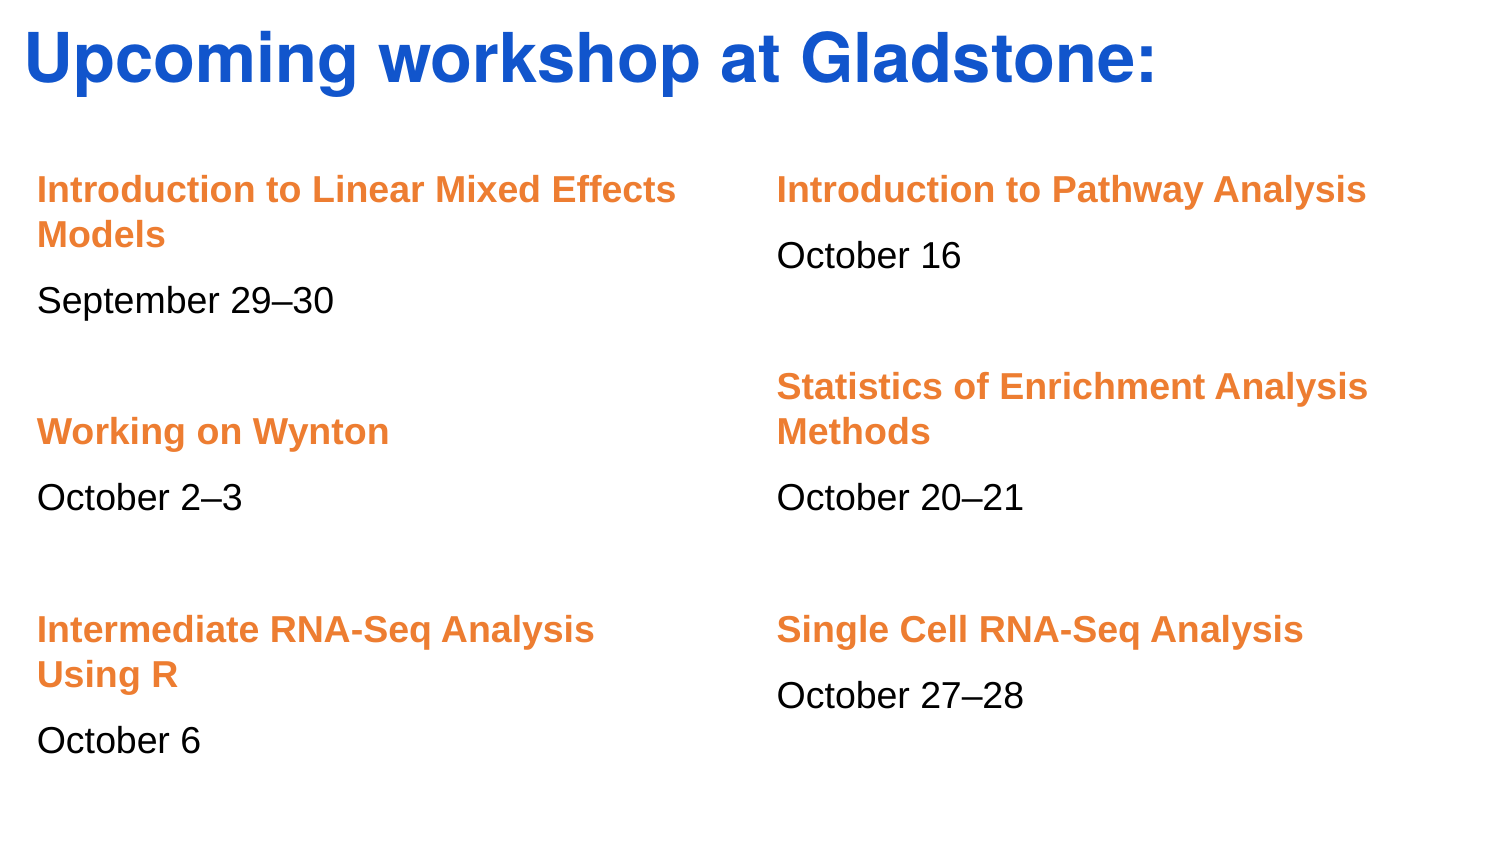

# Upcoming workshop at Gladstone:
Introduction to Linear Mixed Effects Models
September 29–30

Working on Wynton
October 2–3

Intermediate RNA-Seq Analysis Using R
October 6
Introduction to Pathway Analysis
October 16

Statistics of Enrichment Analysis Methods
October 20–21

Single Cell RNA-Seq Analysis
October 27–28